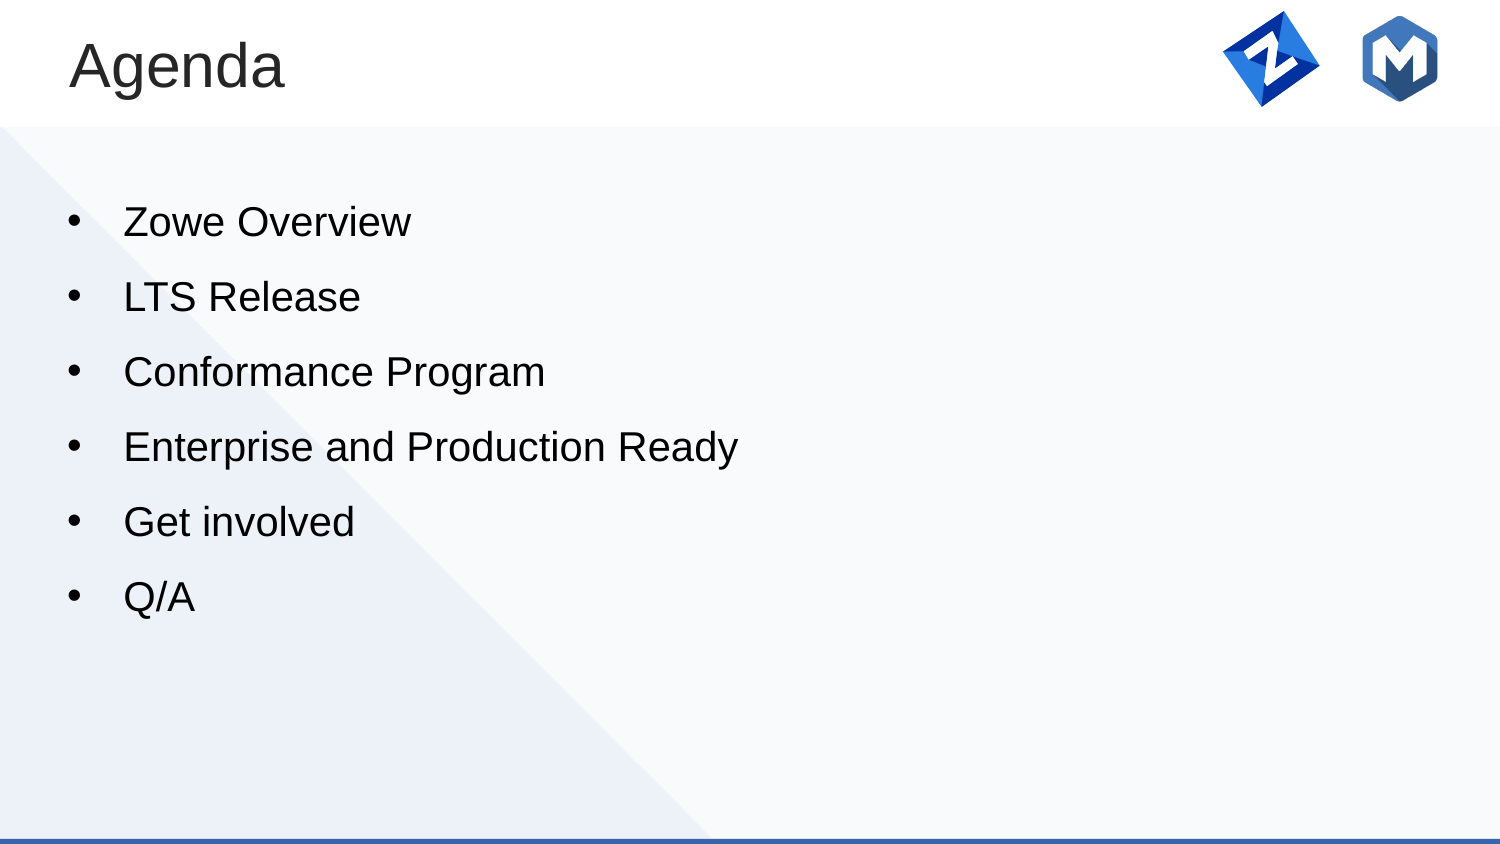

# Agenda
Zowe Overview
LTS Release
Conformance Program
Enterprise and Production Ready
Get involved
Q/A